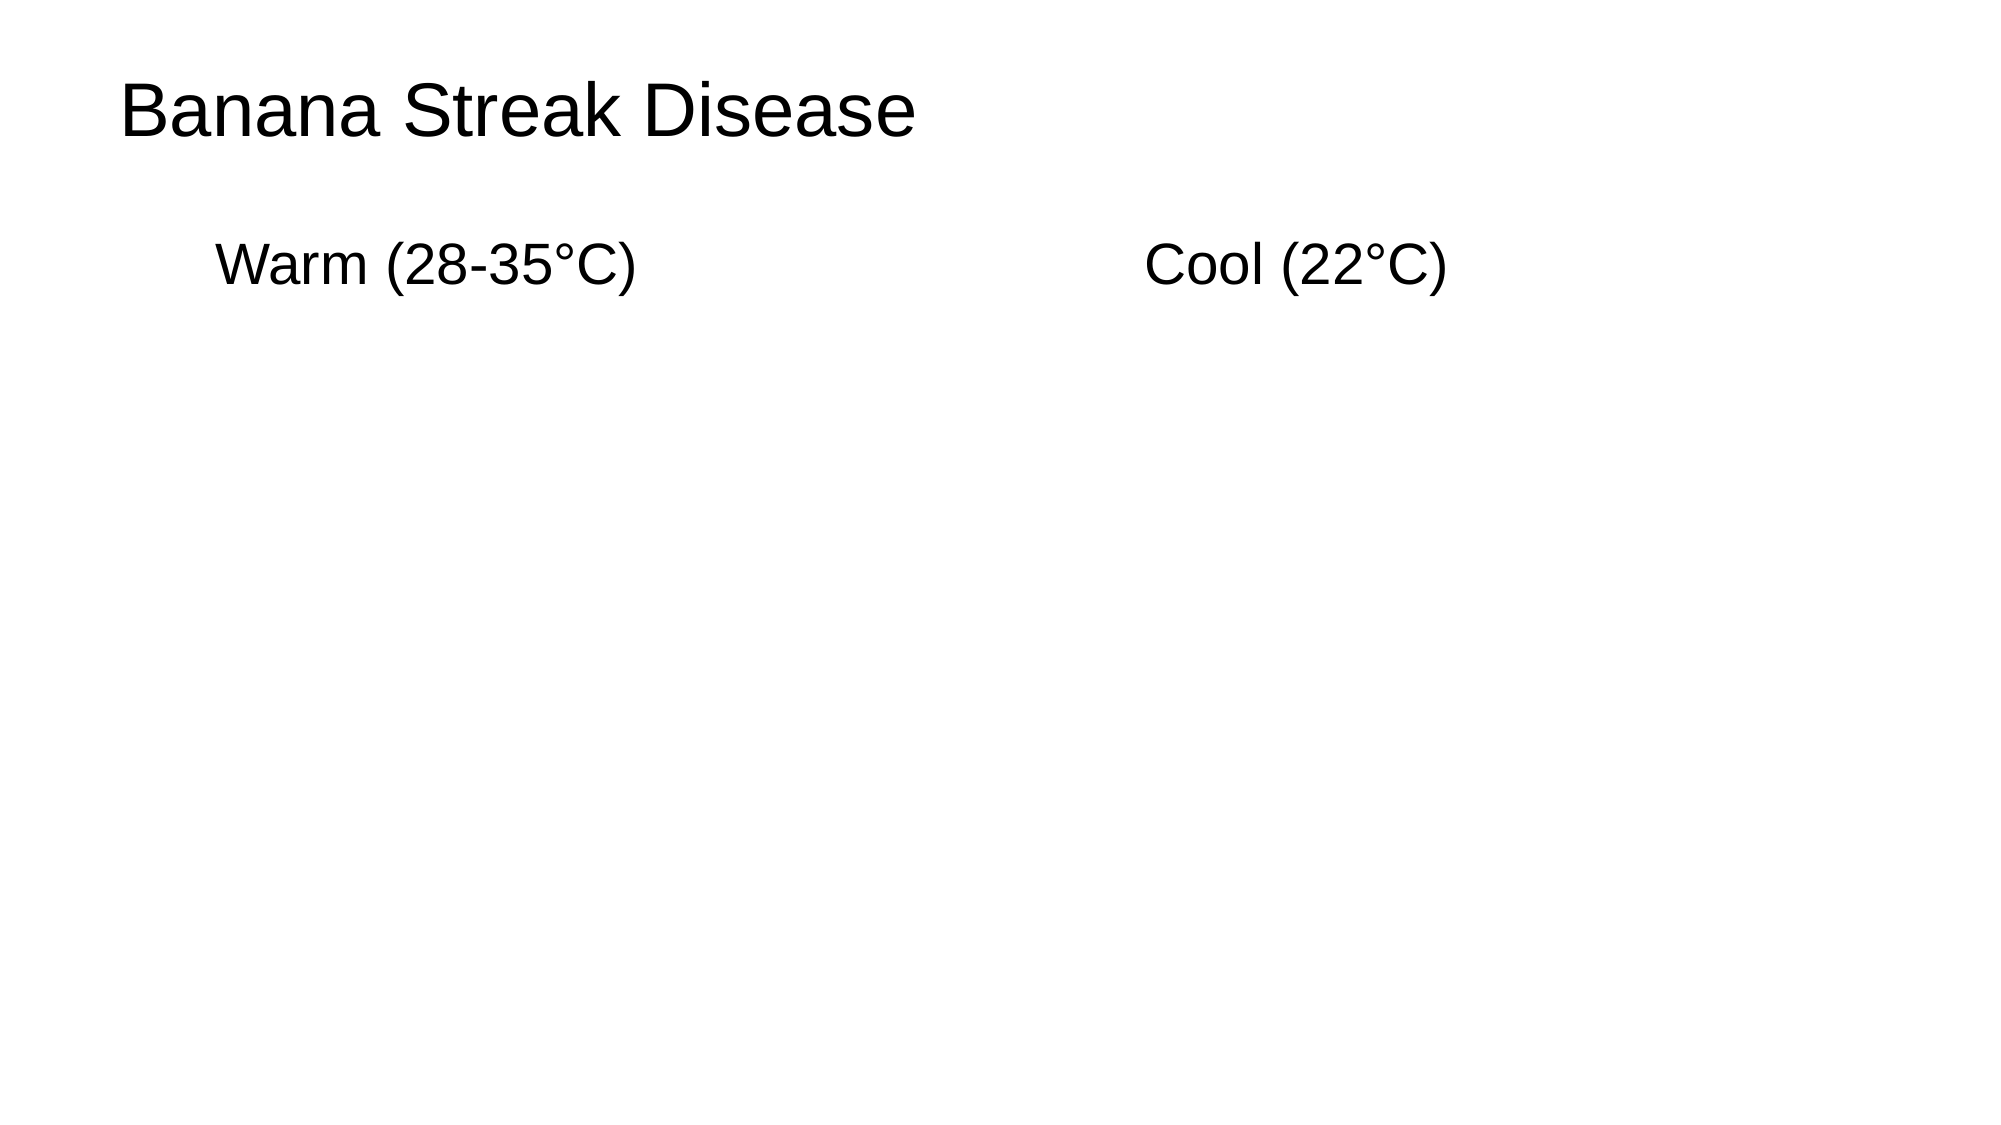

# Banana Streak Disease
Warm (28-35°C)
Cool (22°C)